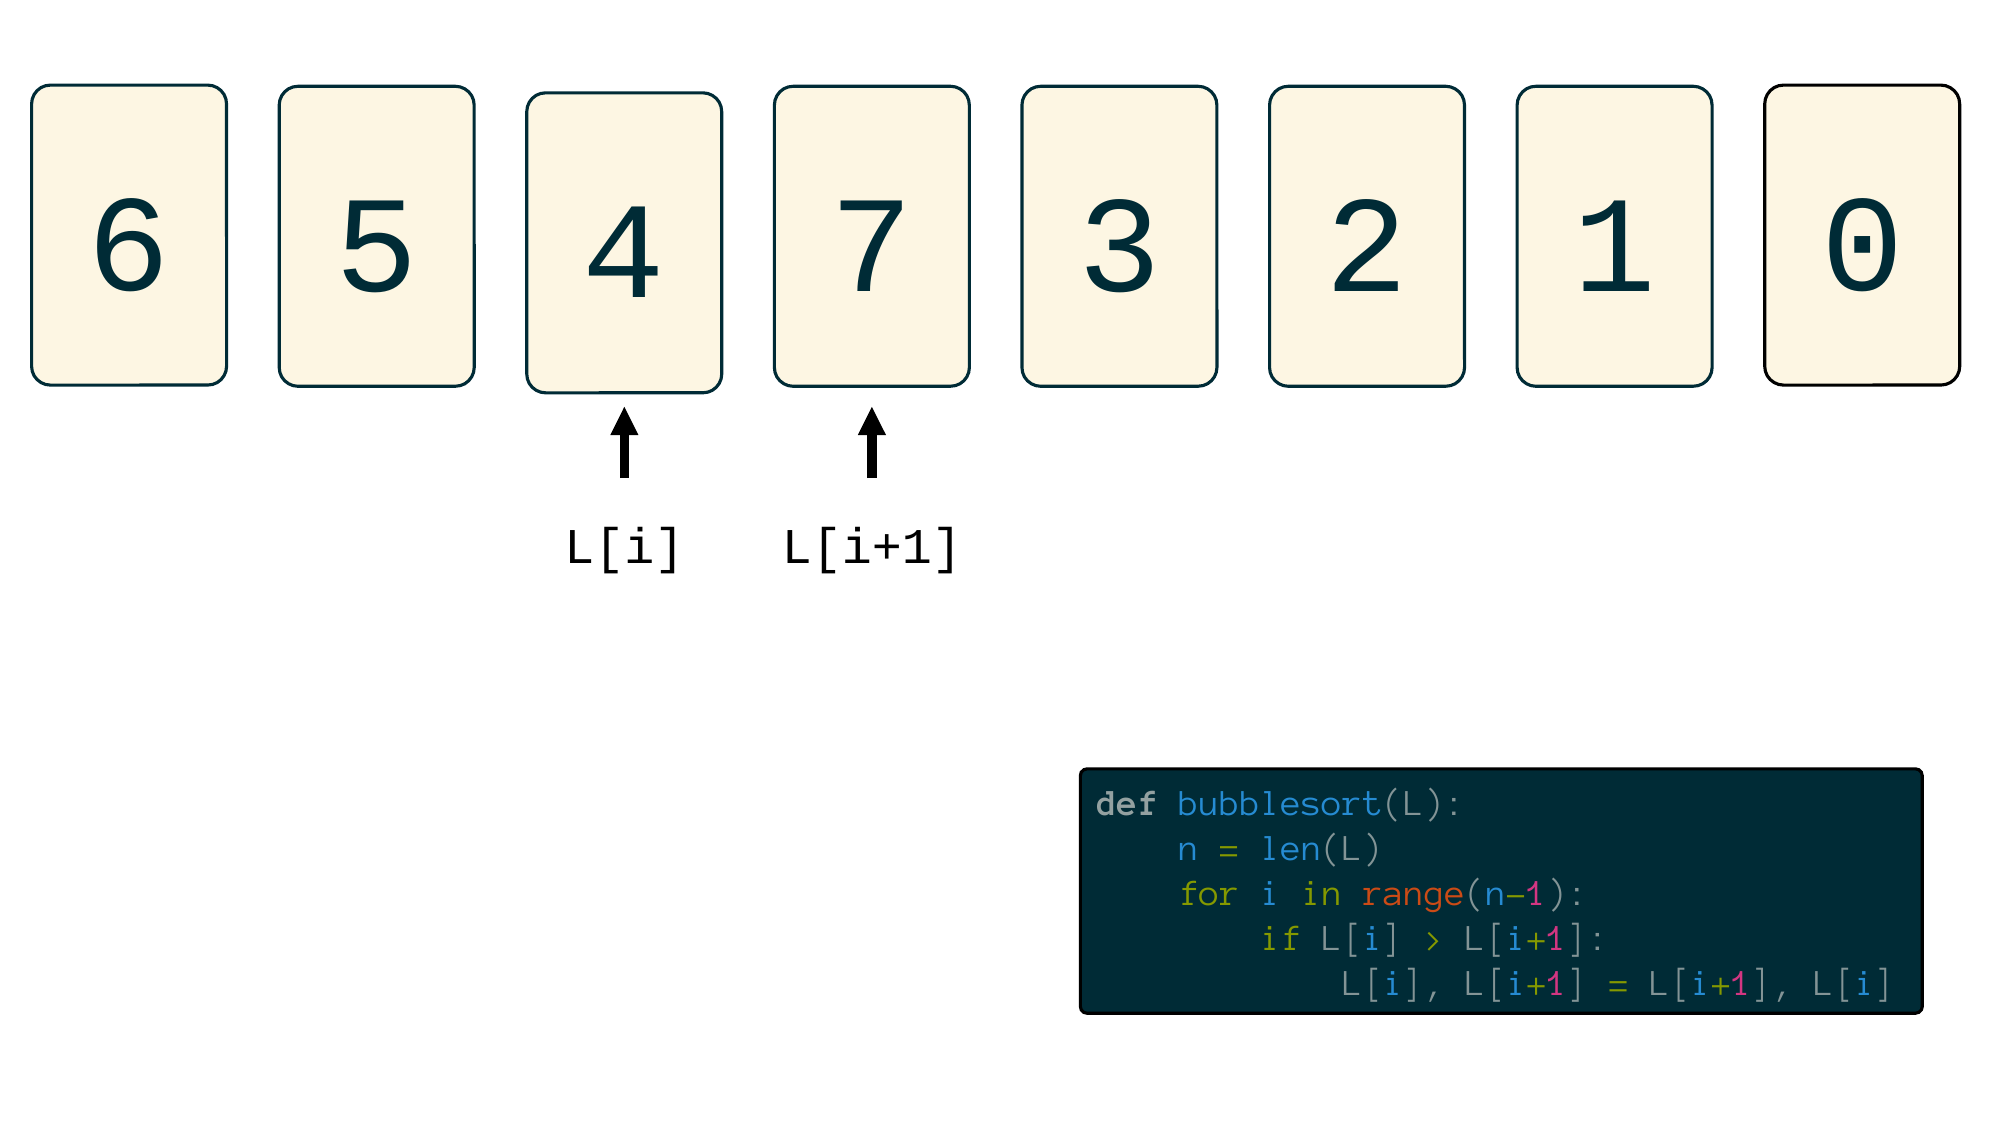

6
0
5
7
3
2
1
4
L[i]
L[i+1]